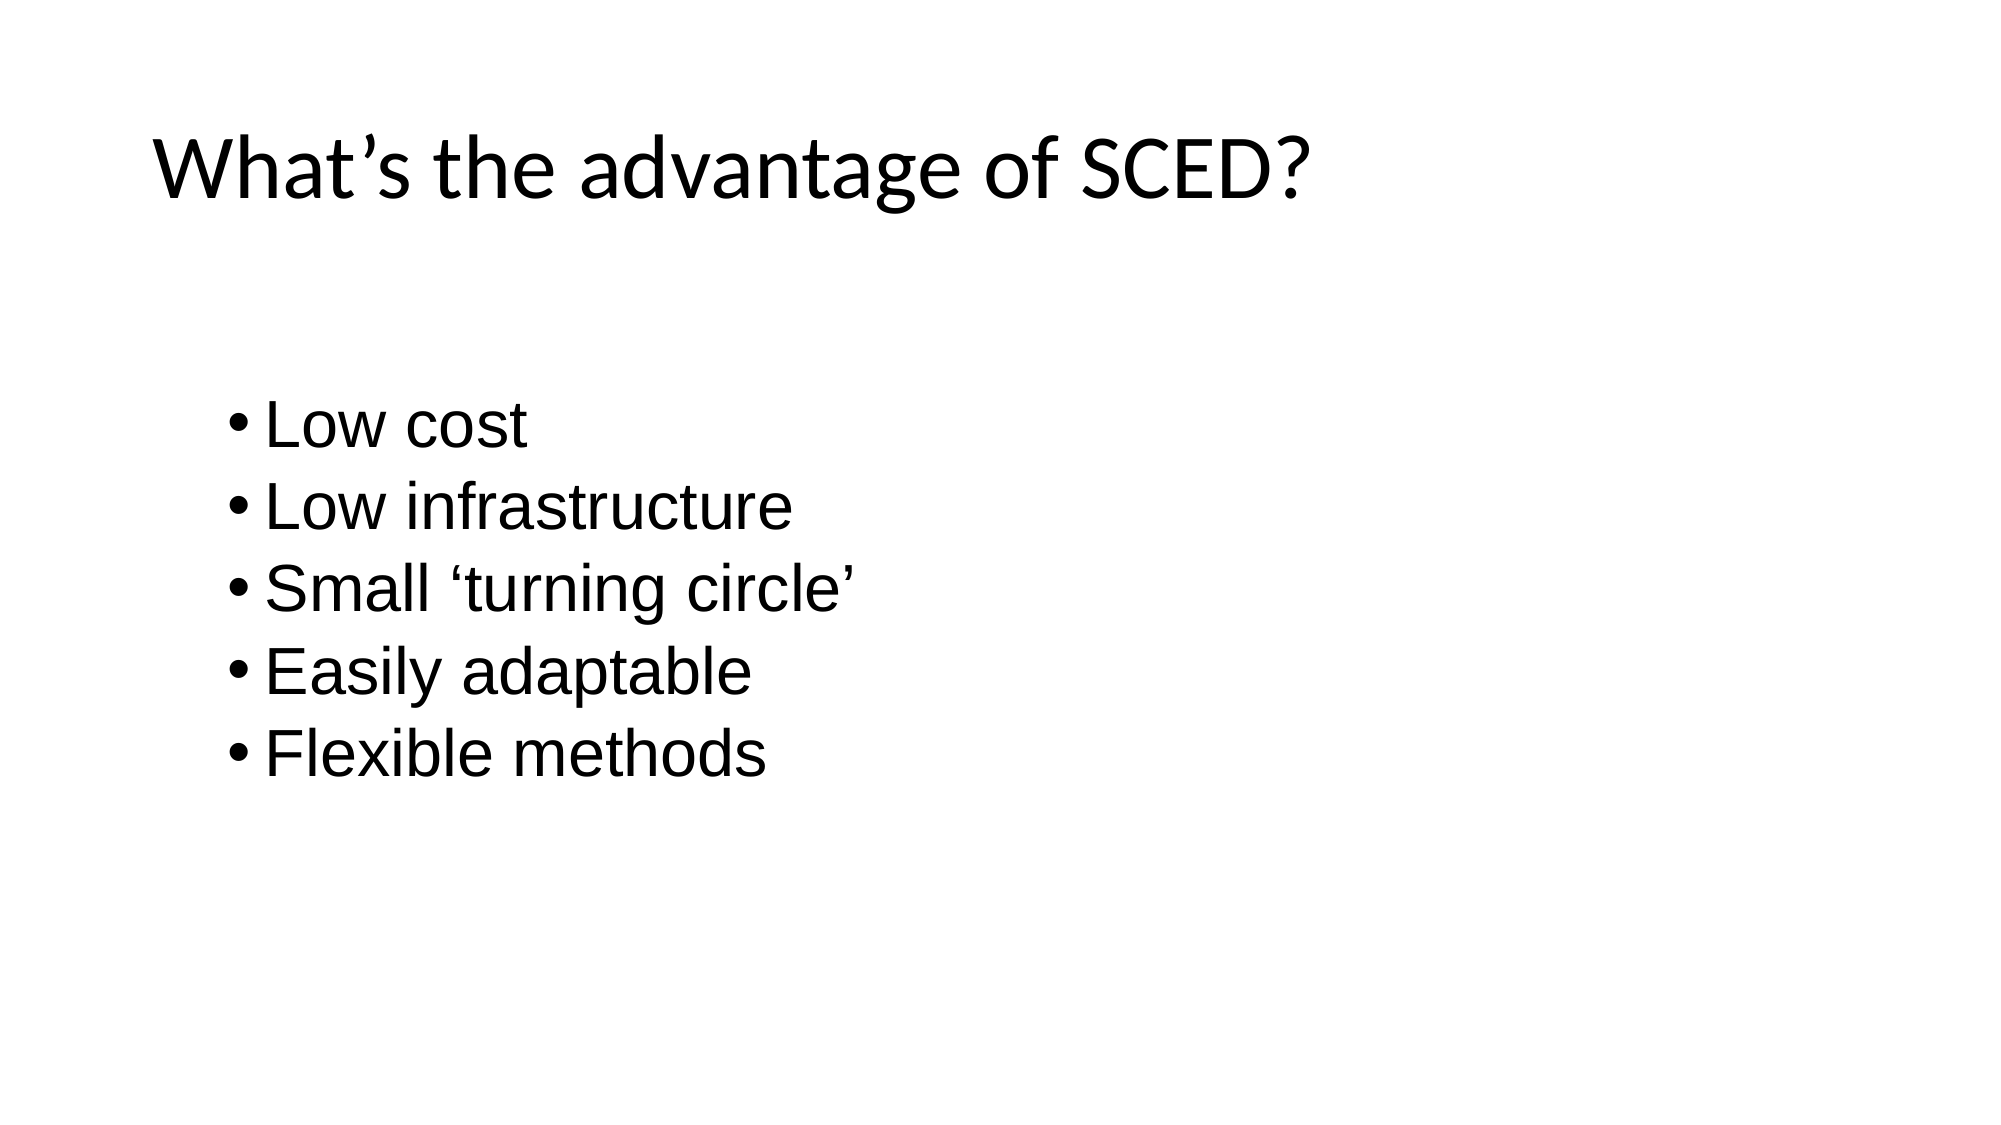

# What’s the advantage of SCED?

Low cost
Low infrastructure
Small ‘turning circle’
Easily adaptable
Flexible methods